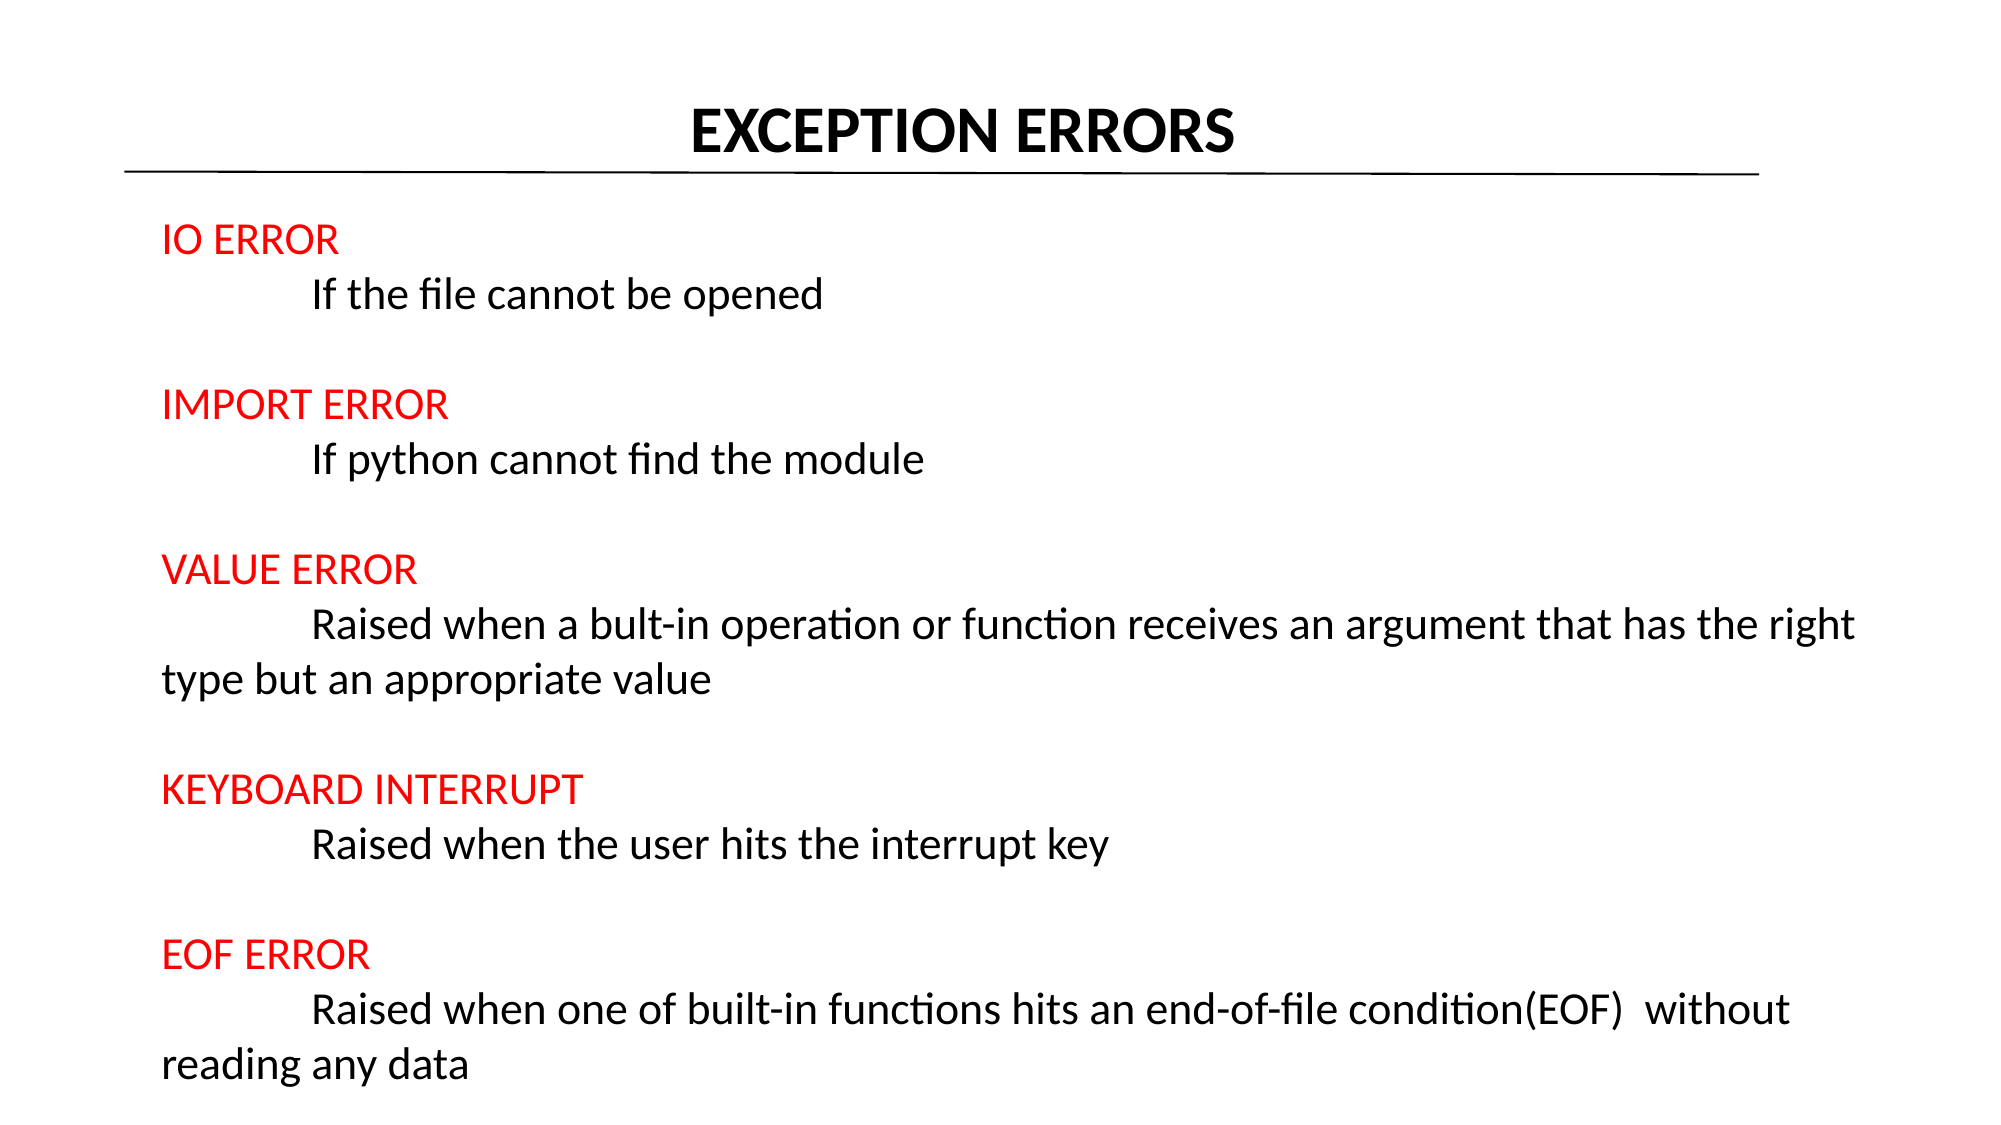

EXCEPTION ERRORS
IO ERROR
	If the file cannot be opened

IMPORT ERROR
	If python cannot find the module

VALUE ERROR
	Raised when a bult-in operation or function receives an argument that has the right type but an appropriate value

KEYBOARD INTERRUPT
	Raised when the user hits the interrupt key

EOF ERROR
	Raised when one of built-in functions hits an end-of-file condition(EOF)  without reading any data